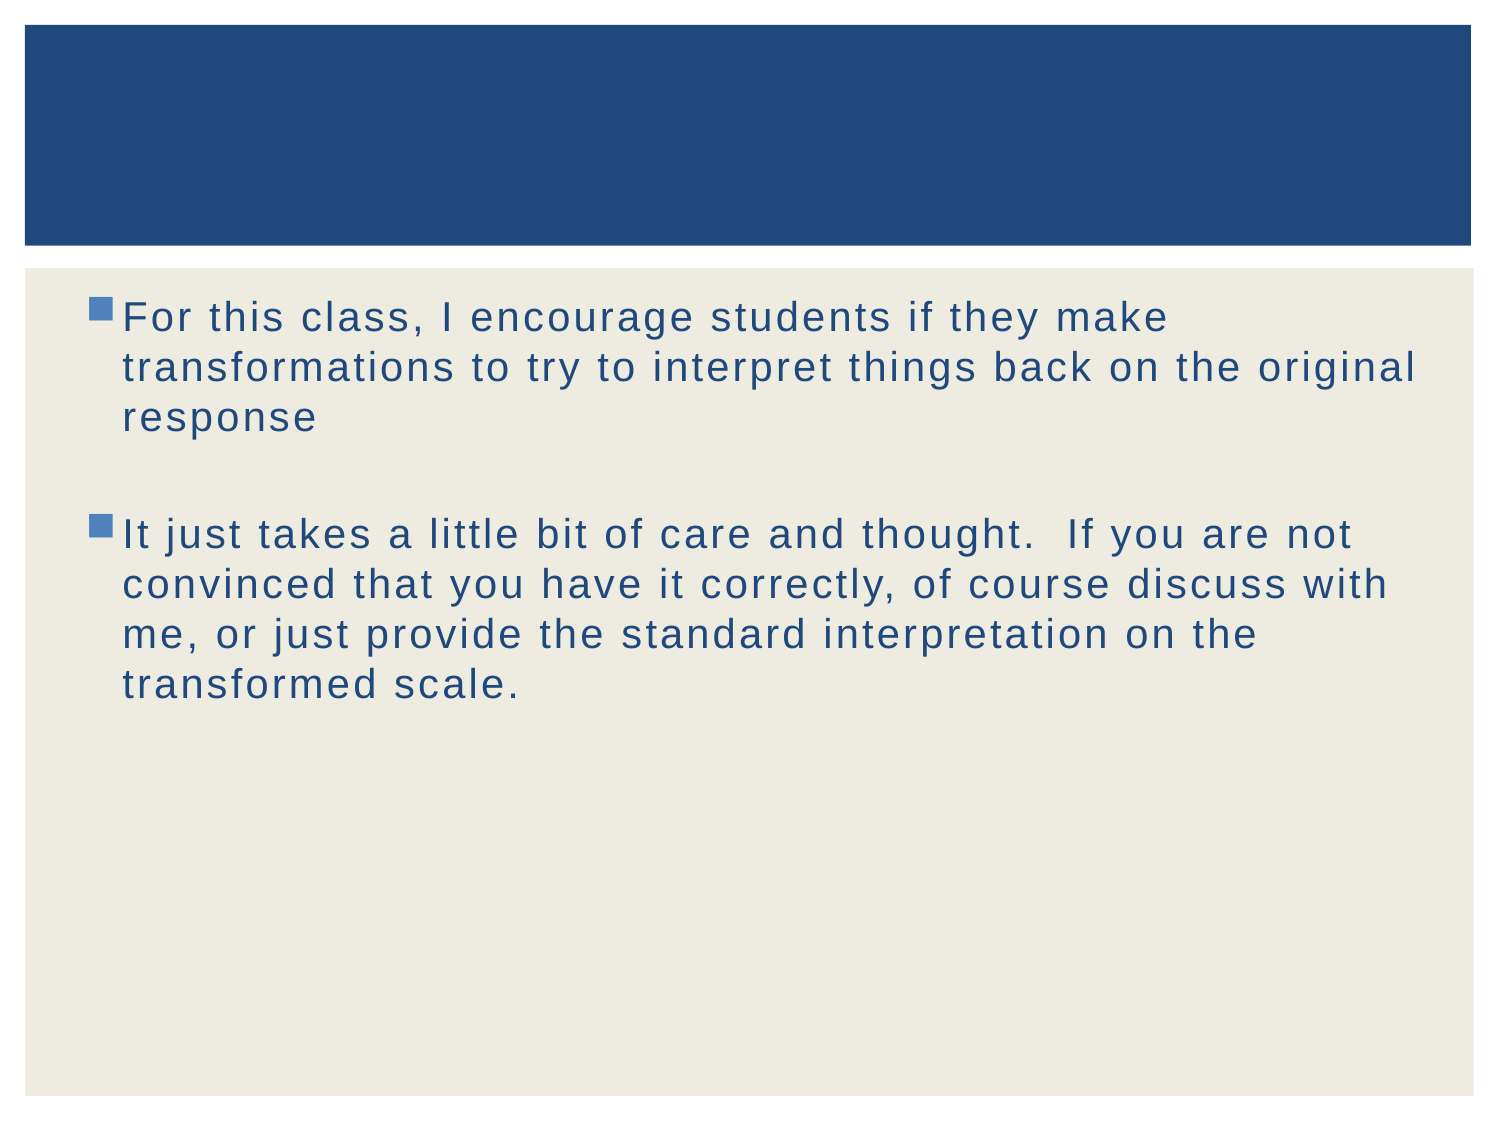

#
For this class, I encourage students if they make transformations to try to interpret things back on the original response

It just takes a little bit of care and thought.  If you are not convinced that you have it correctly, of course discuss with me, or just provide the standard interpretation on the transformed scale.